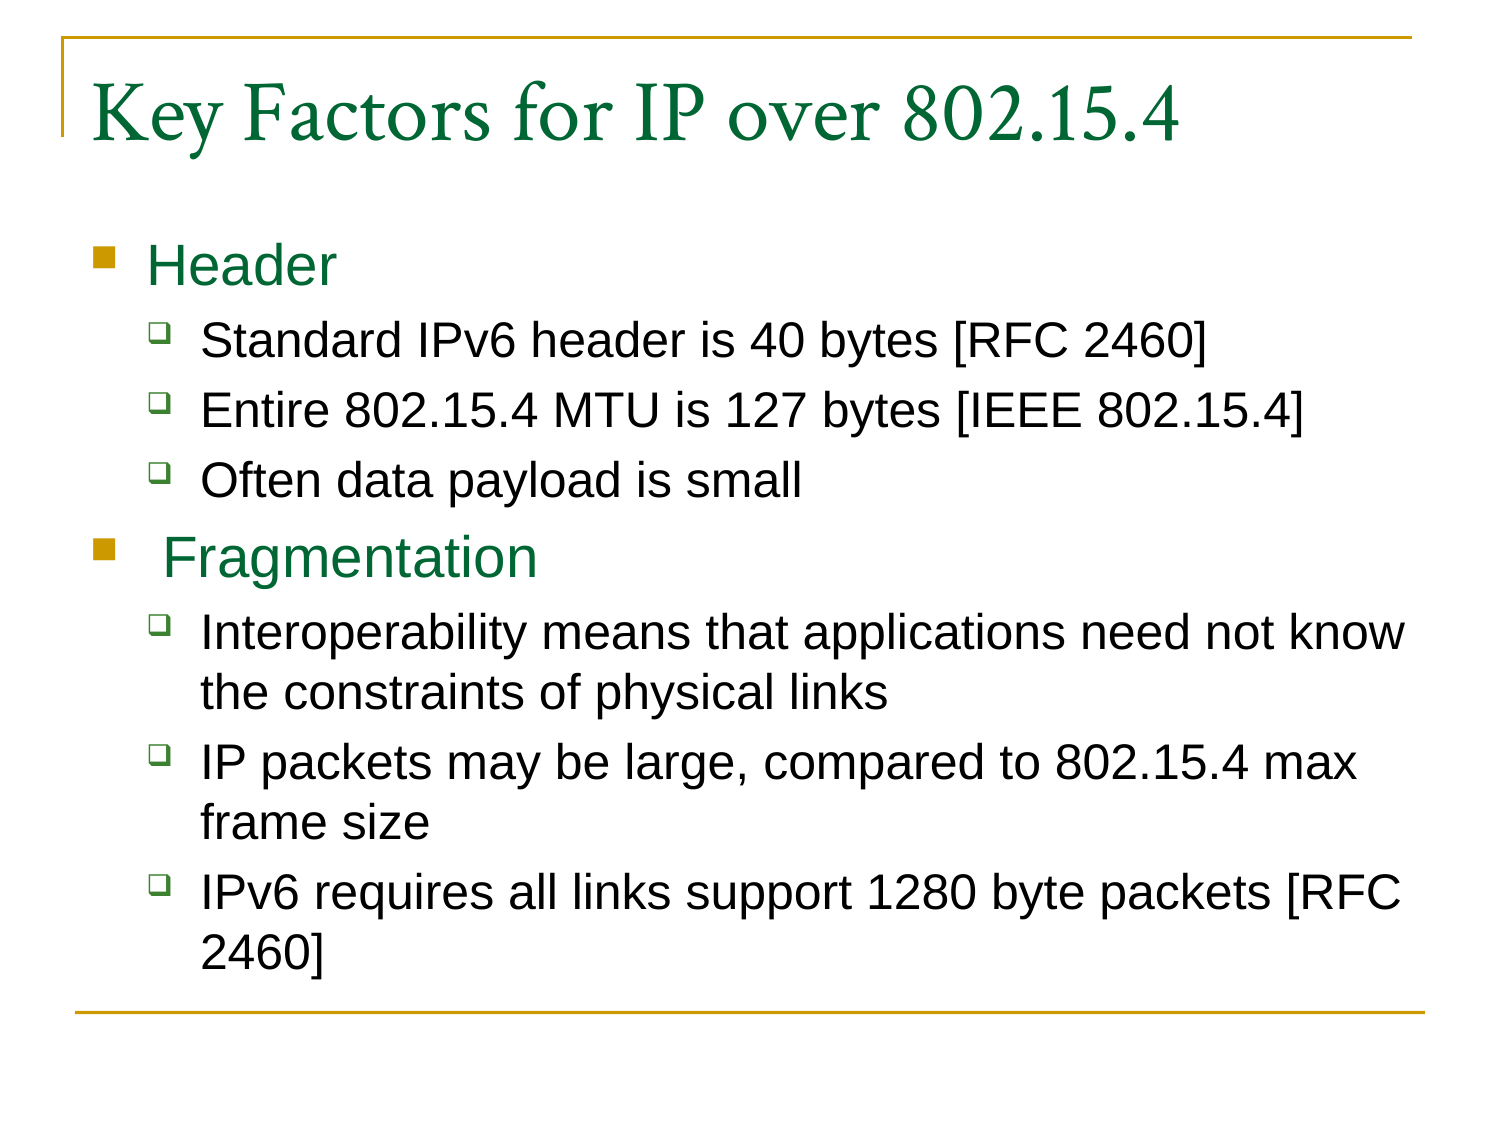

# Key Factors for IP over 802.15.4
Header
Standard IPv6 header is 40 bytes [RFC 2460]
Entire 802.15.4 MTU is 127 bytes [IEEE 802.15.4]
Often data payload is small
 Fragmentation
Interoperability means that applications need not know the constraints of physical links
IP packets may be large, compared to 802.15.4 max frame size
IPv6 requires all links support 1280 byte packets [RFC 2460]